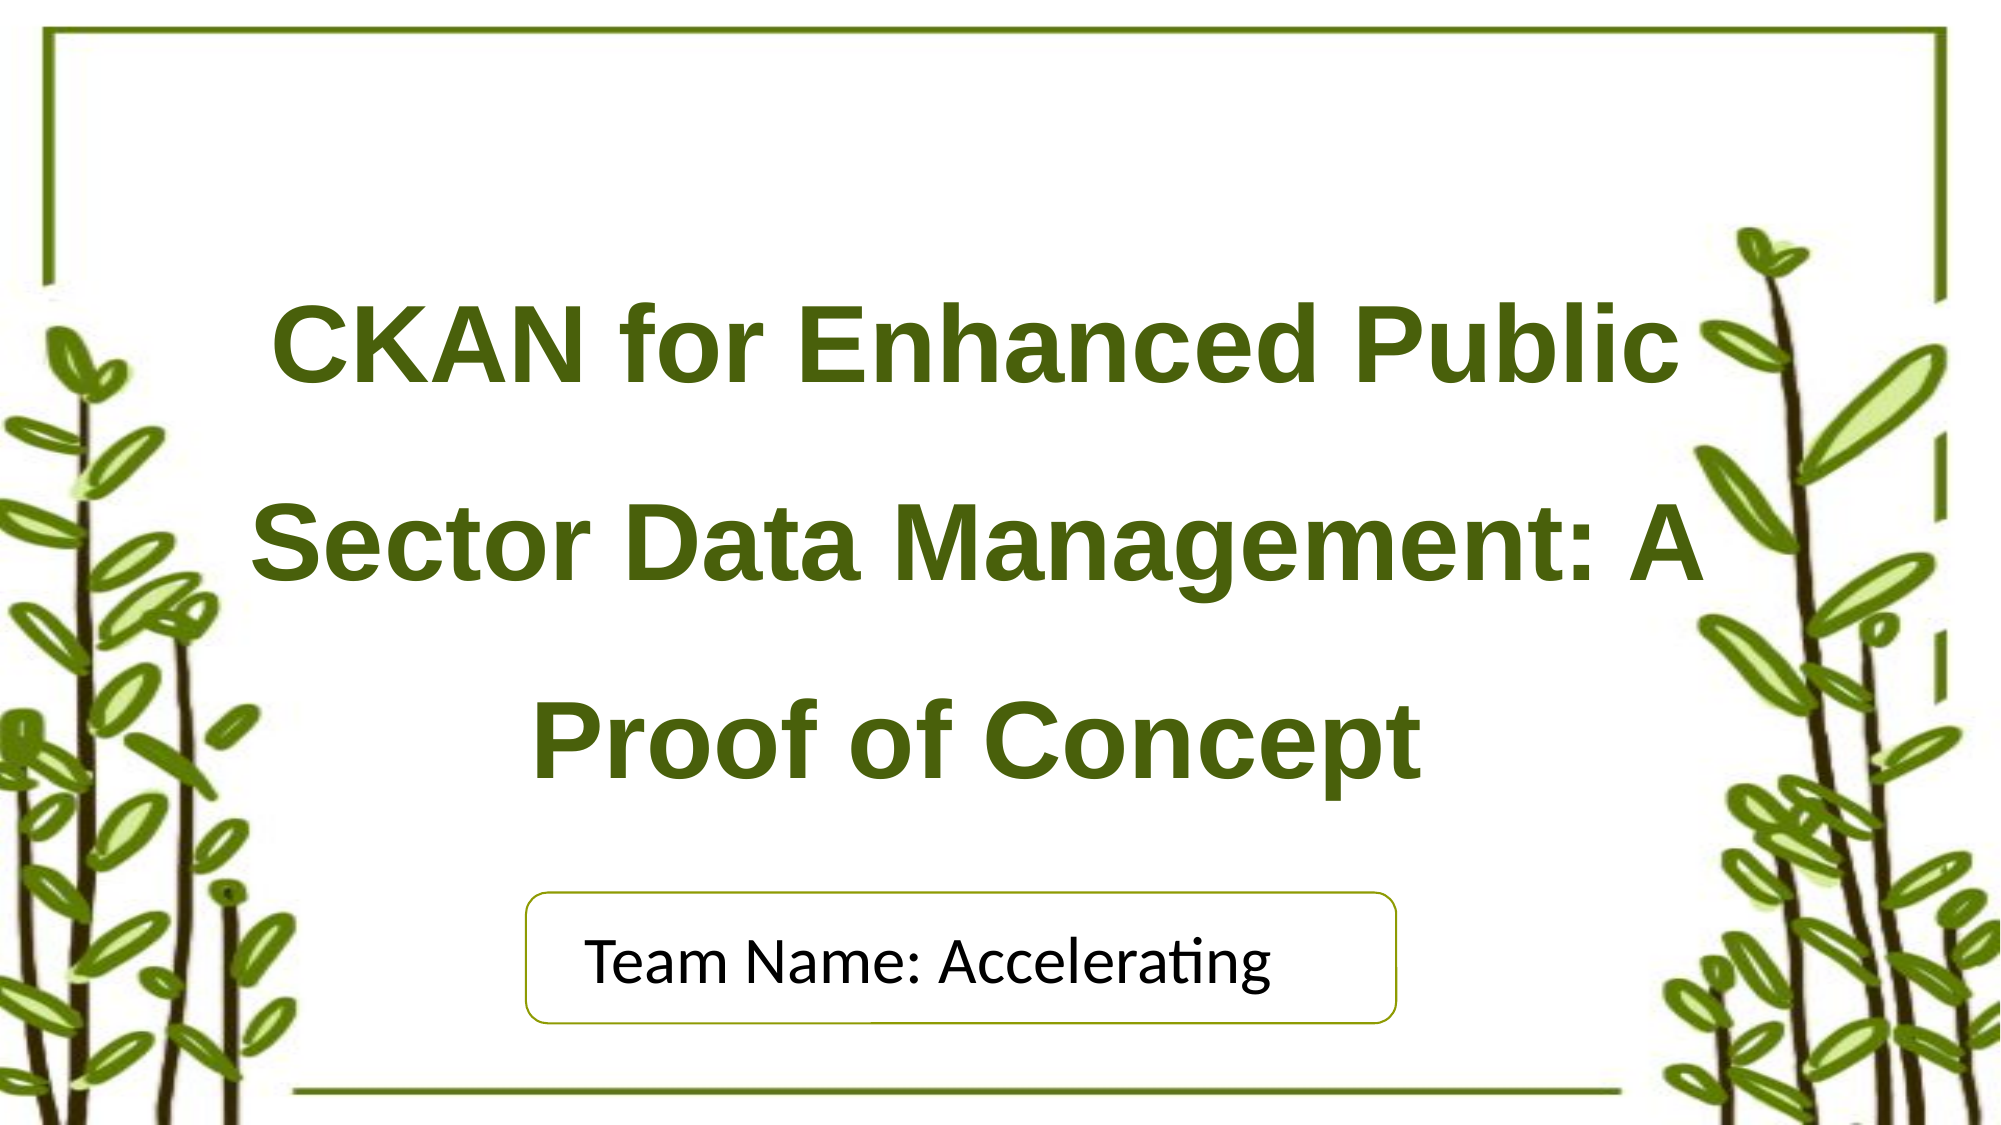

CKAN for Enhanced Public Sector Data Management: A Proof of Concept

Team Name: Accelerating